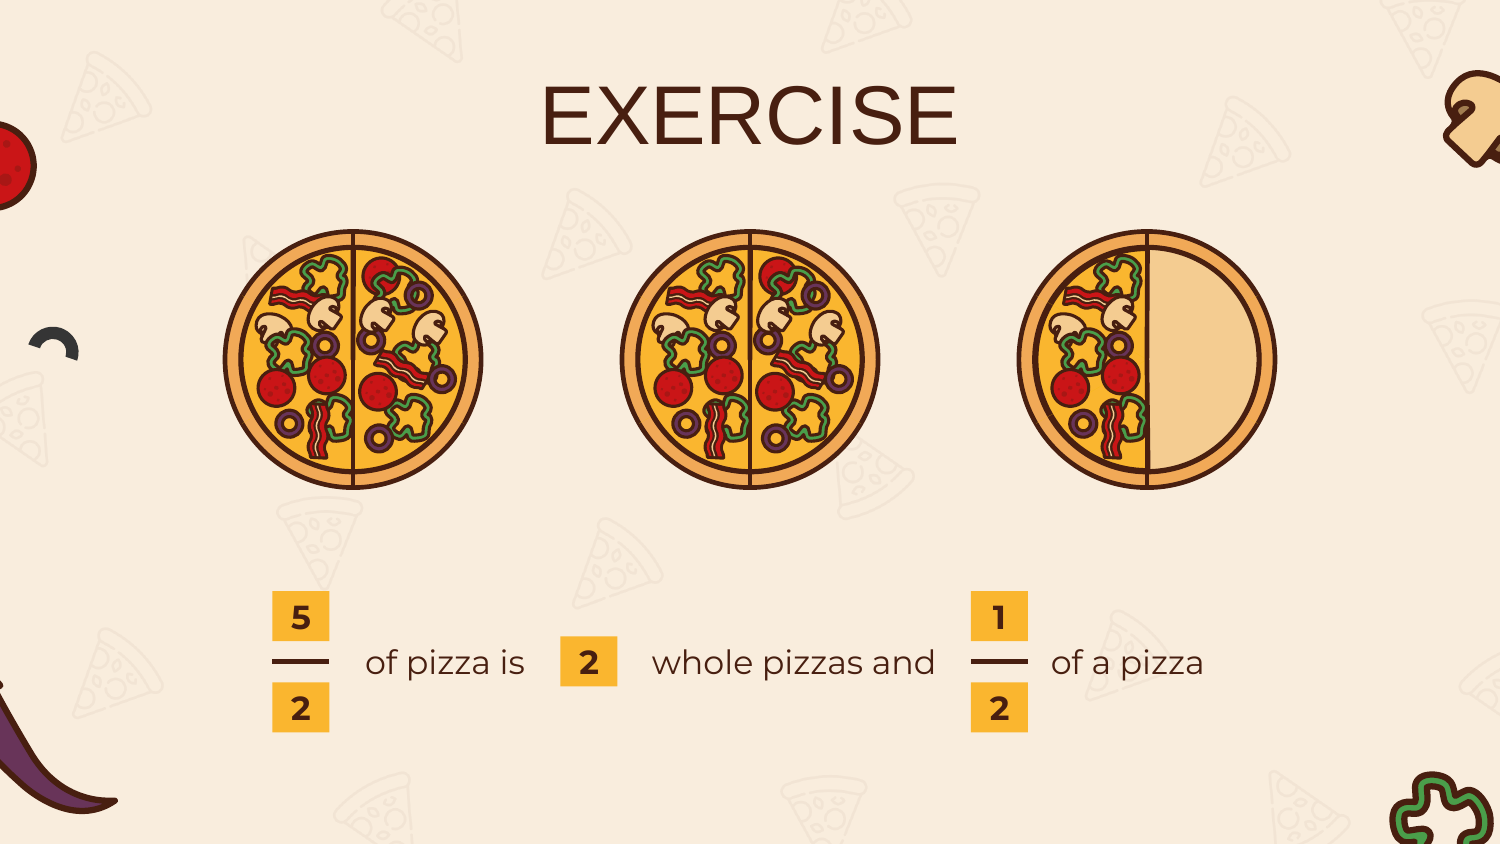

# EXERCISE

5
1
of pizza is
2
whole pizzas and
of a pizza
2
2